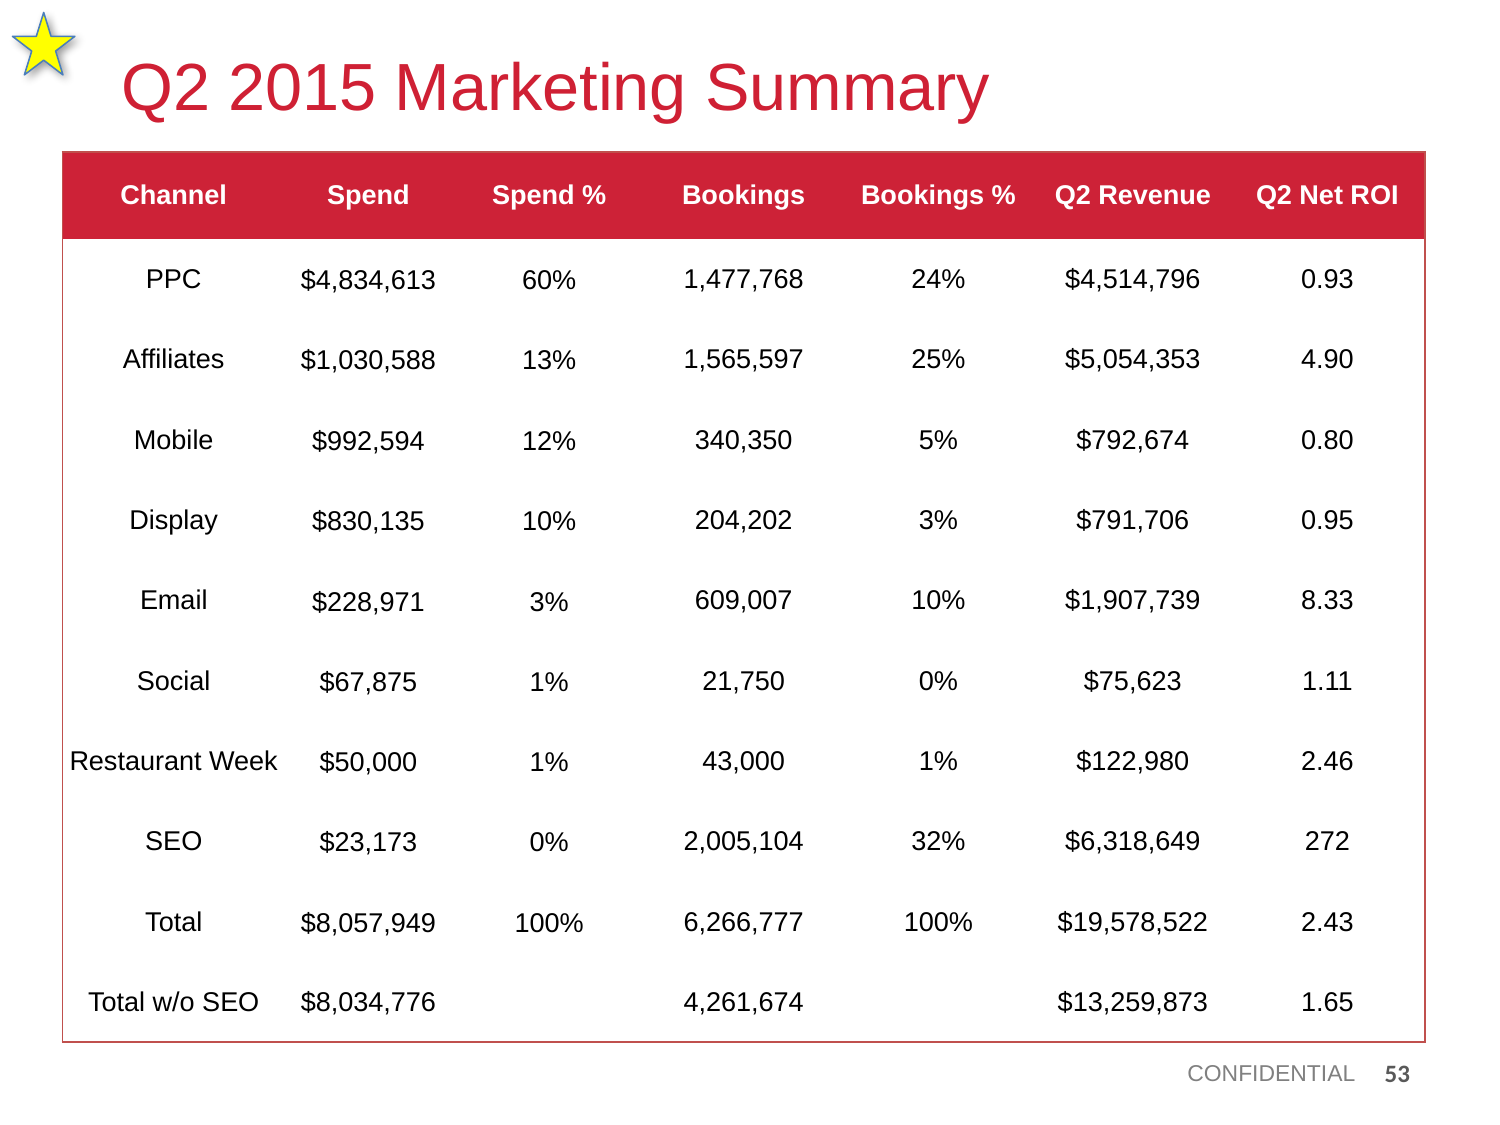

Q2 2015 Marketing Summary
| Channel | Spend | Spend % | Bookings | Bookings % | Q2 Revenue | Q2 Net ROI |
| --- | --- | --- | --- | --- | --- | --- |
| PPC | $4,834,613 | 60% | 1,477,768 | 24% | $4,514,796 | 0.93 |
| Affiliates | $1,030,588 | 13% | 1,565,597 | 25% | $5,054,353 | 4.90 |
| Mobile | $992,594 | 12% | 340,350 | 5% | $792,674 | 0.80 |
| Display | $830,135 | 10% | 204,202 | 3% | $791,706 | 0.95 |
| Email | $228,971 | 3% | 609,007 | 10% | $1,907,739 | 8.33 |
| Social | $67,875 | 1% | 21,750 | 0% | $75,623 | 1.11 |
| Restaurant Week | $50,000 | 1% | 43,000 | 1% | $122,980 | 2.46 |
| SEO | $23,173 | 0% | 2,005,104 | 32% | $6,318,649 | 272 |
| Total | $8,057,949 | 100% | 6,266,777 | 100% | $19,578,522 | 2.43 |
| Total w/o SEO | $8,034,776 |  | 4,261,674 |  | $13,259,873 | 1.65 |
53